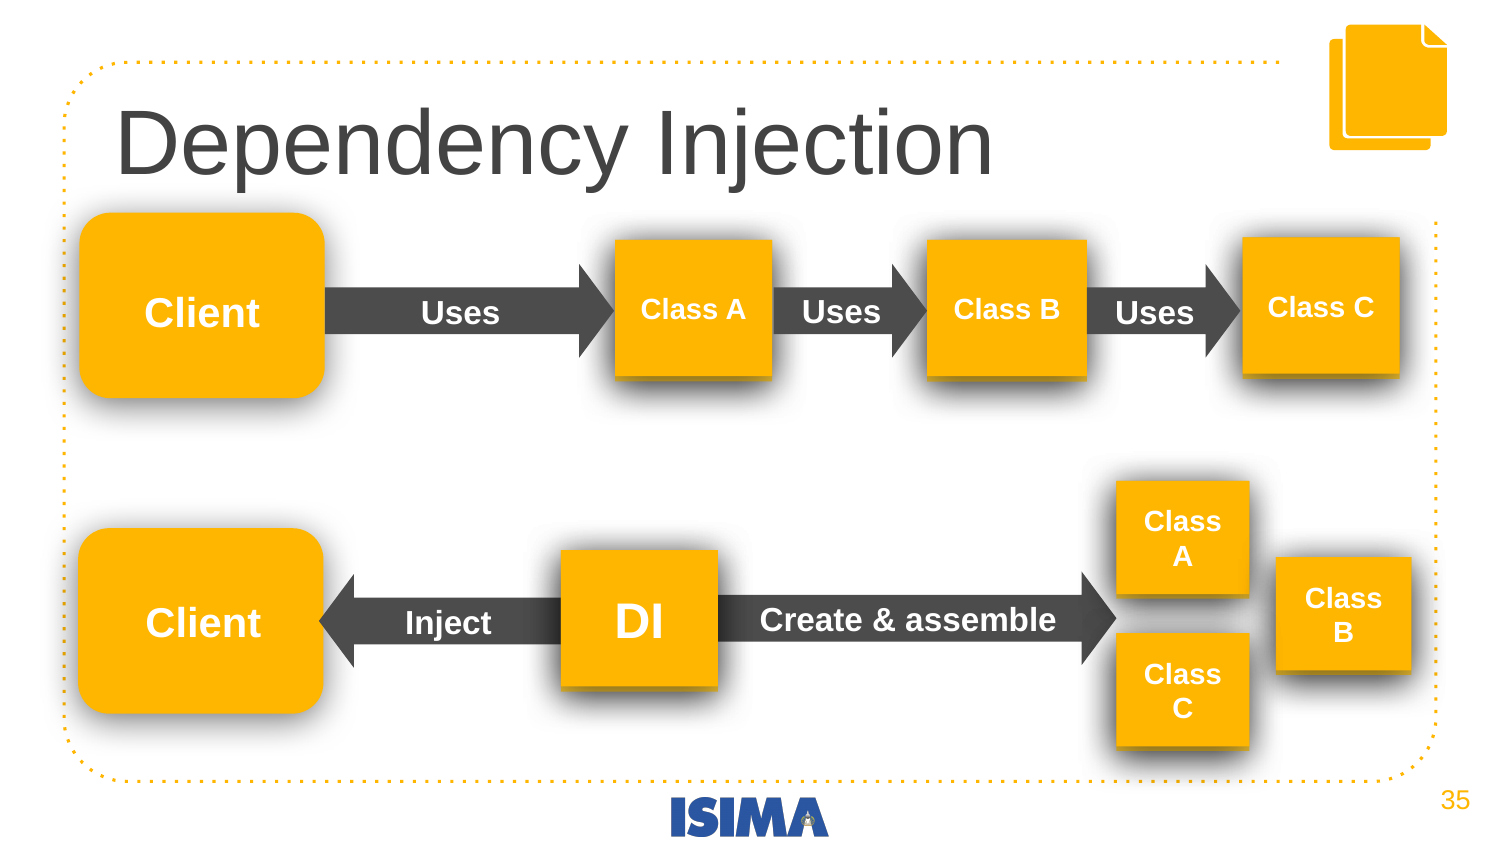

# Dependency Injection

Class C

Class A

Class B
Client
Uses
Uses
Uses

Class A

DI

Class B
Client
Create & assemble
Inject

Class C
35